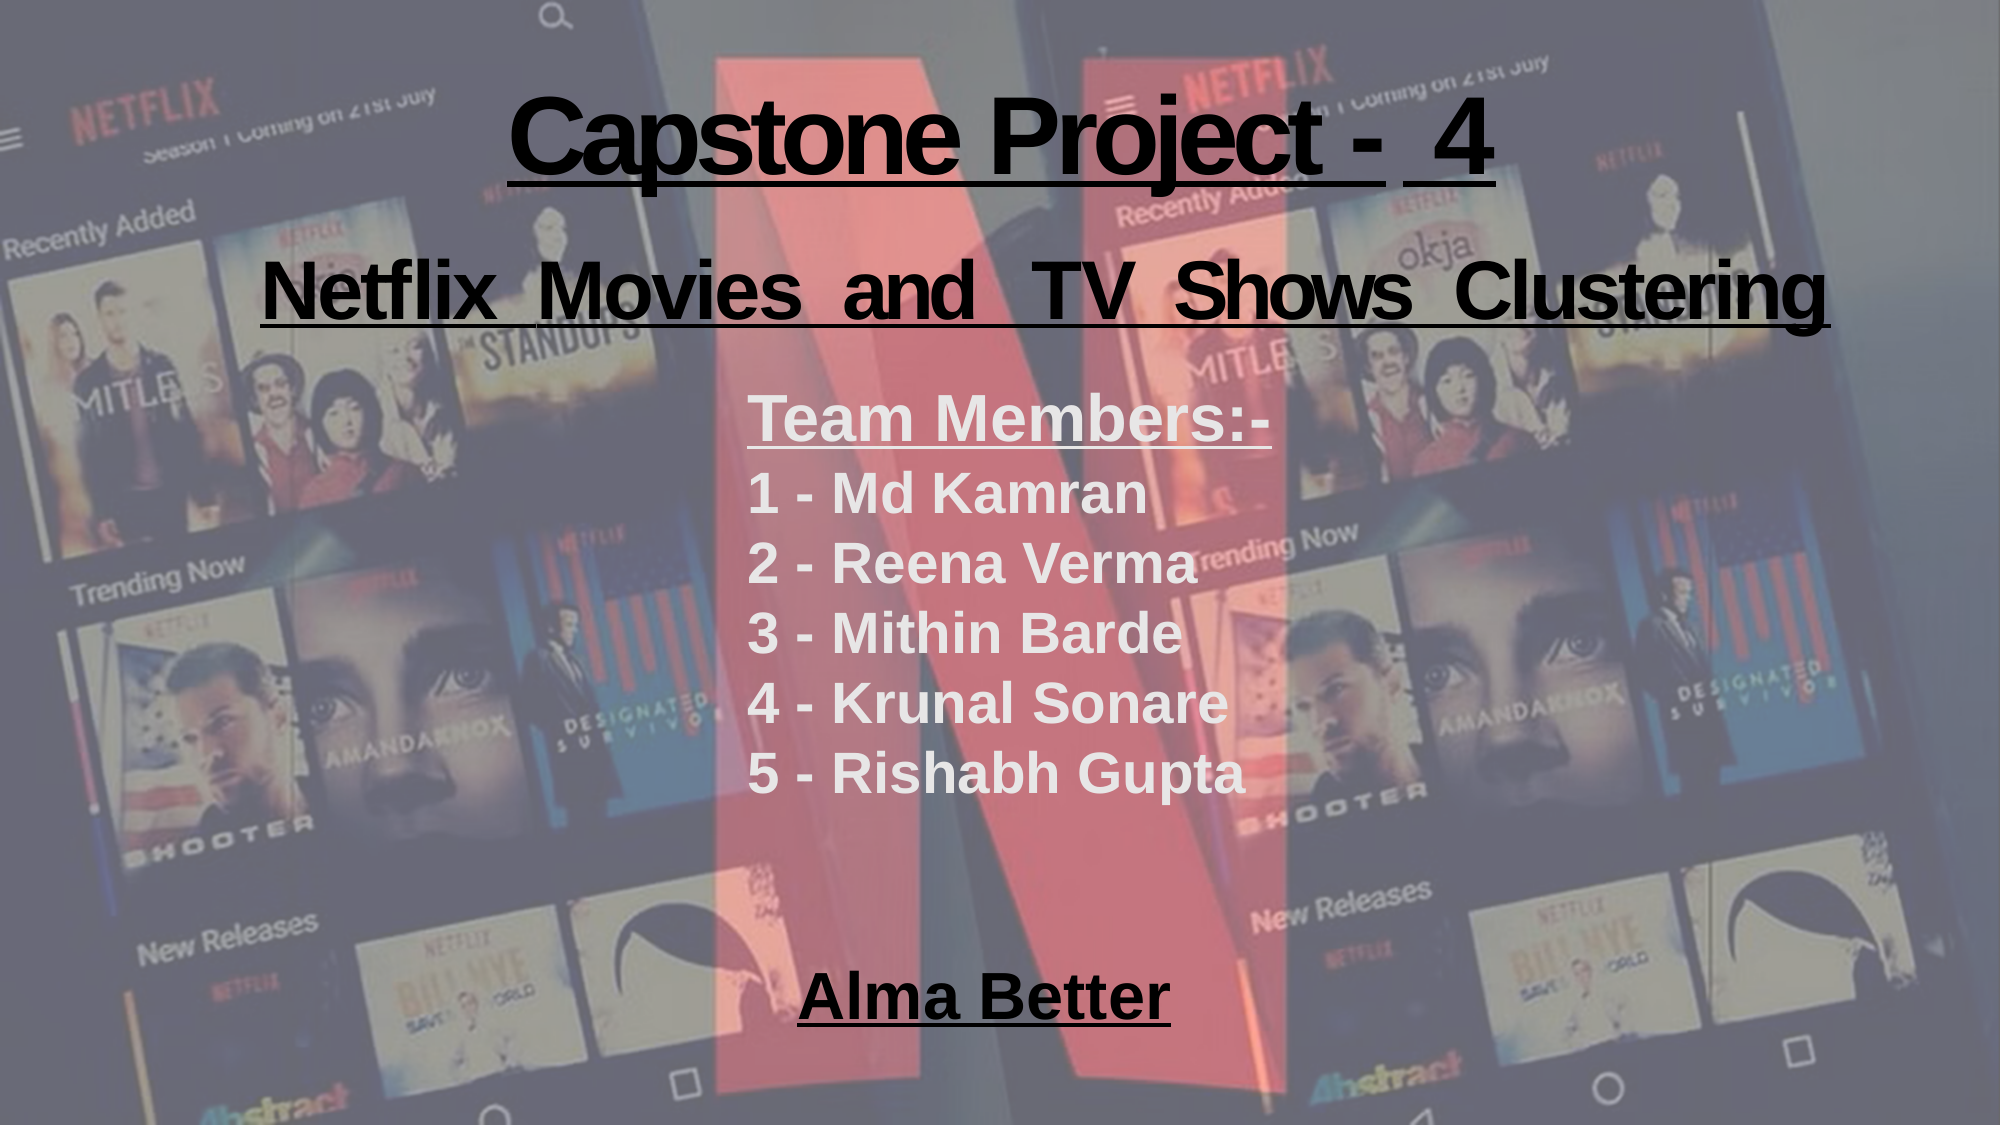

# Capstone Project - 4
Netﬂix  Movies  and   TV  Shows  Clustering
Team Members:-
1 - Md Kamran
2 - Reena Verma
3 - Mithin Barde
4 - Krunal Sonare
5 - Rishabh Gupta

Alma Better